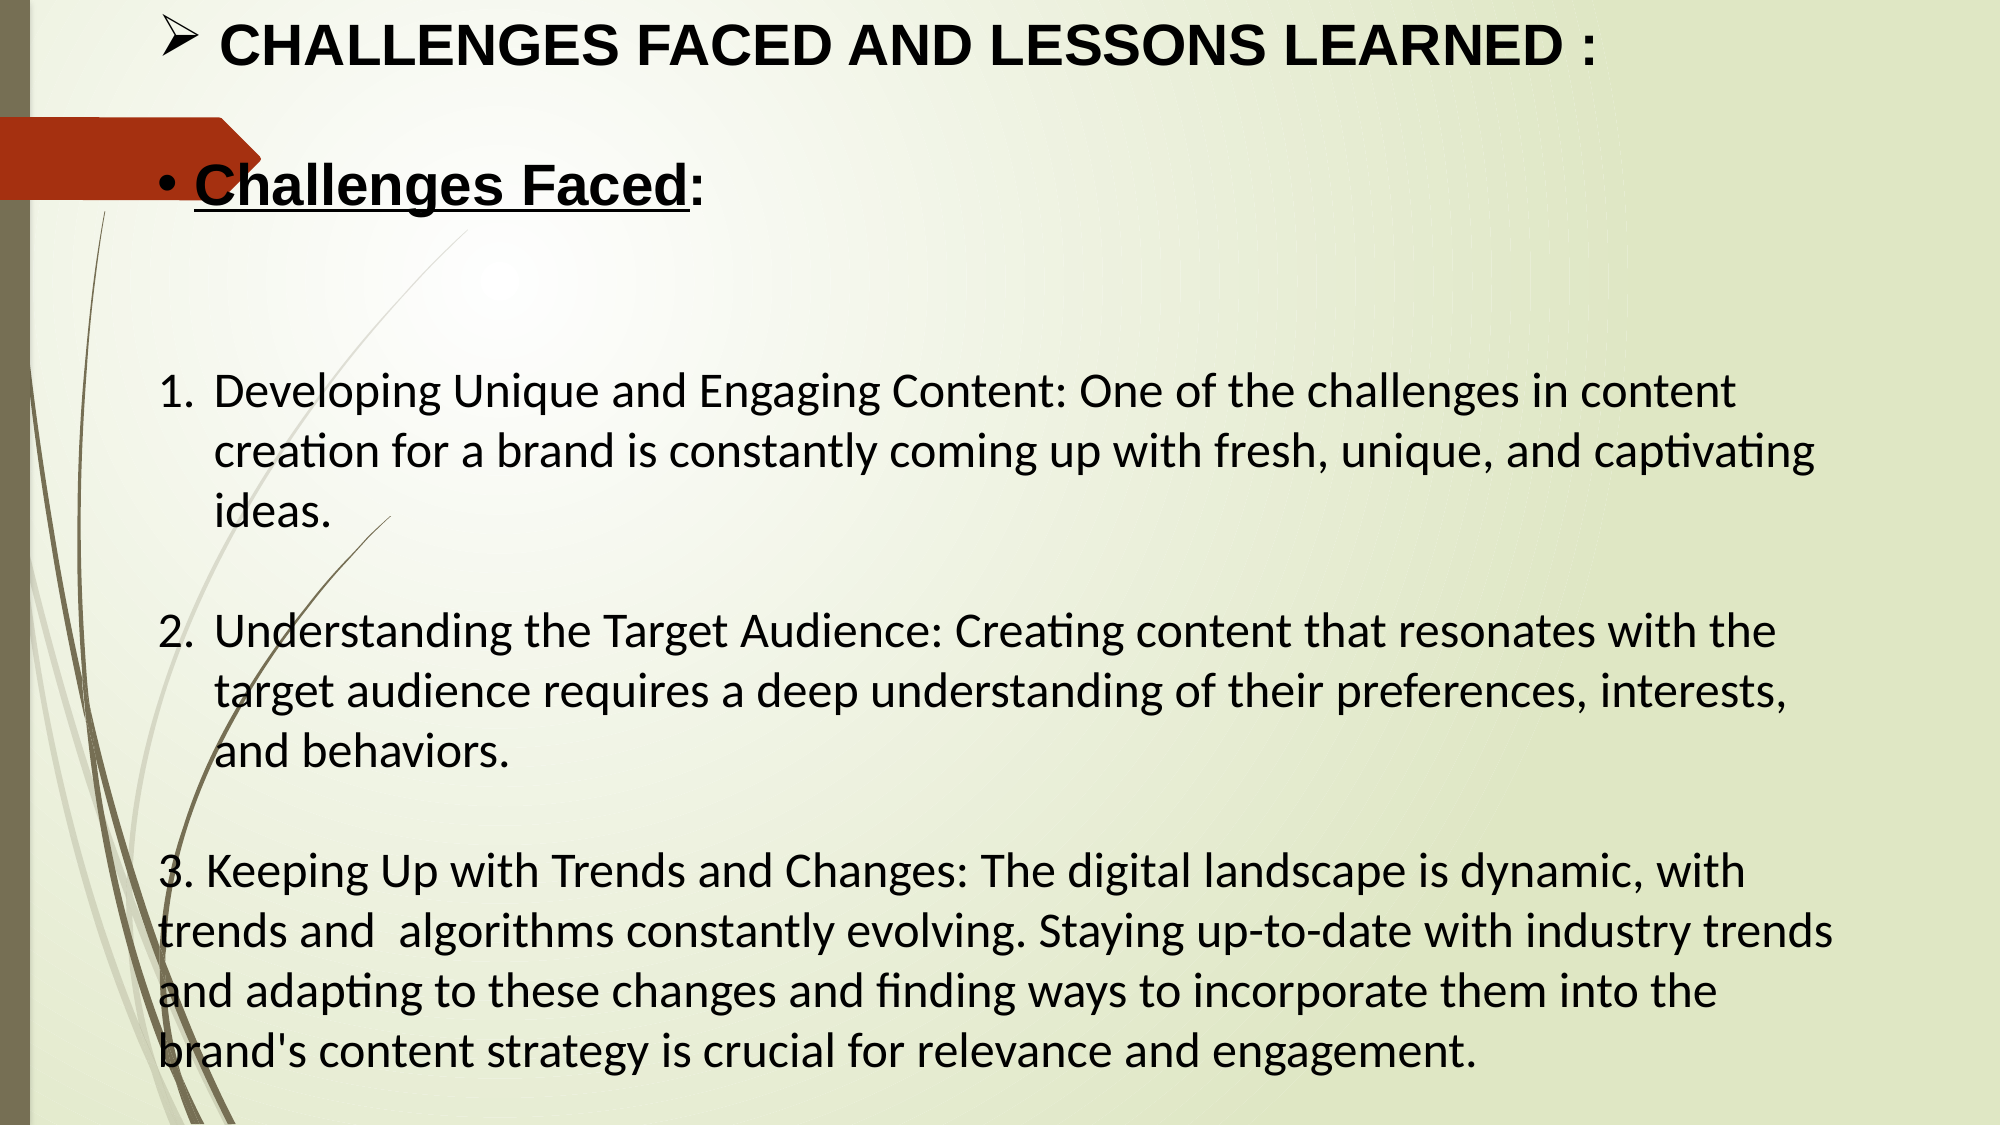

CHALLENGES FACED AND LESSONS LEARNED :

 Challenges Faced:

Developing Unique and Engaging Content: One of the challenges in content creation for a brand is constantly coming up with fresh, unique, and captivating ideas.

Understanding the Target Audience: Creating content that resonates with the target audience requires a deep understanding of their preferences, interests, and behaviors.

3. Keeping Up with Trends and Changes: The digital landscape is dynamic, with trends and  algorithms constantly evolving. Staying up-to-date with industry trends and adapting to these changes and finding ways to incorporate them into the brand's content strategy is crucial for relevance and engagement.